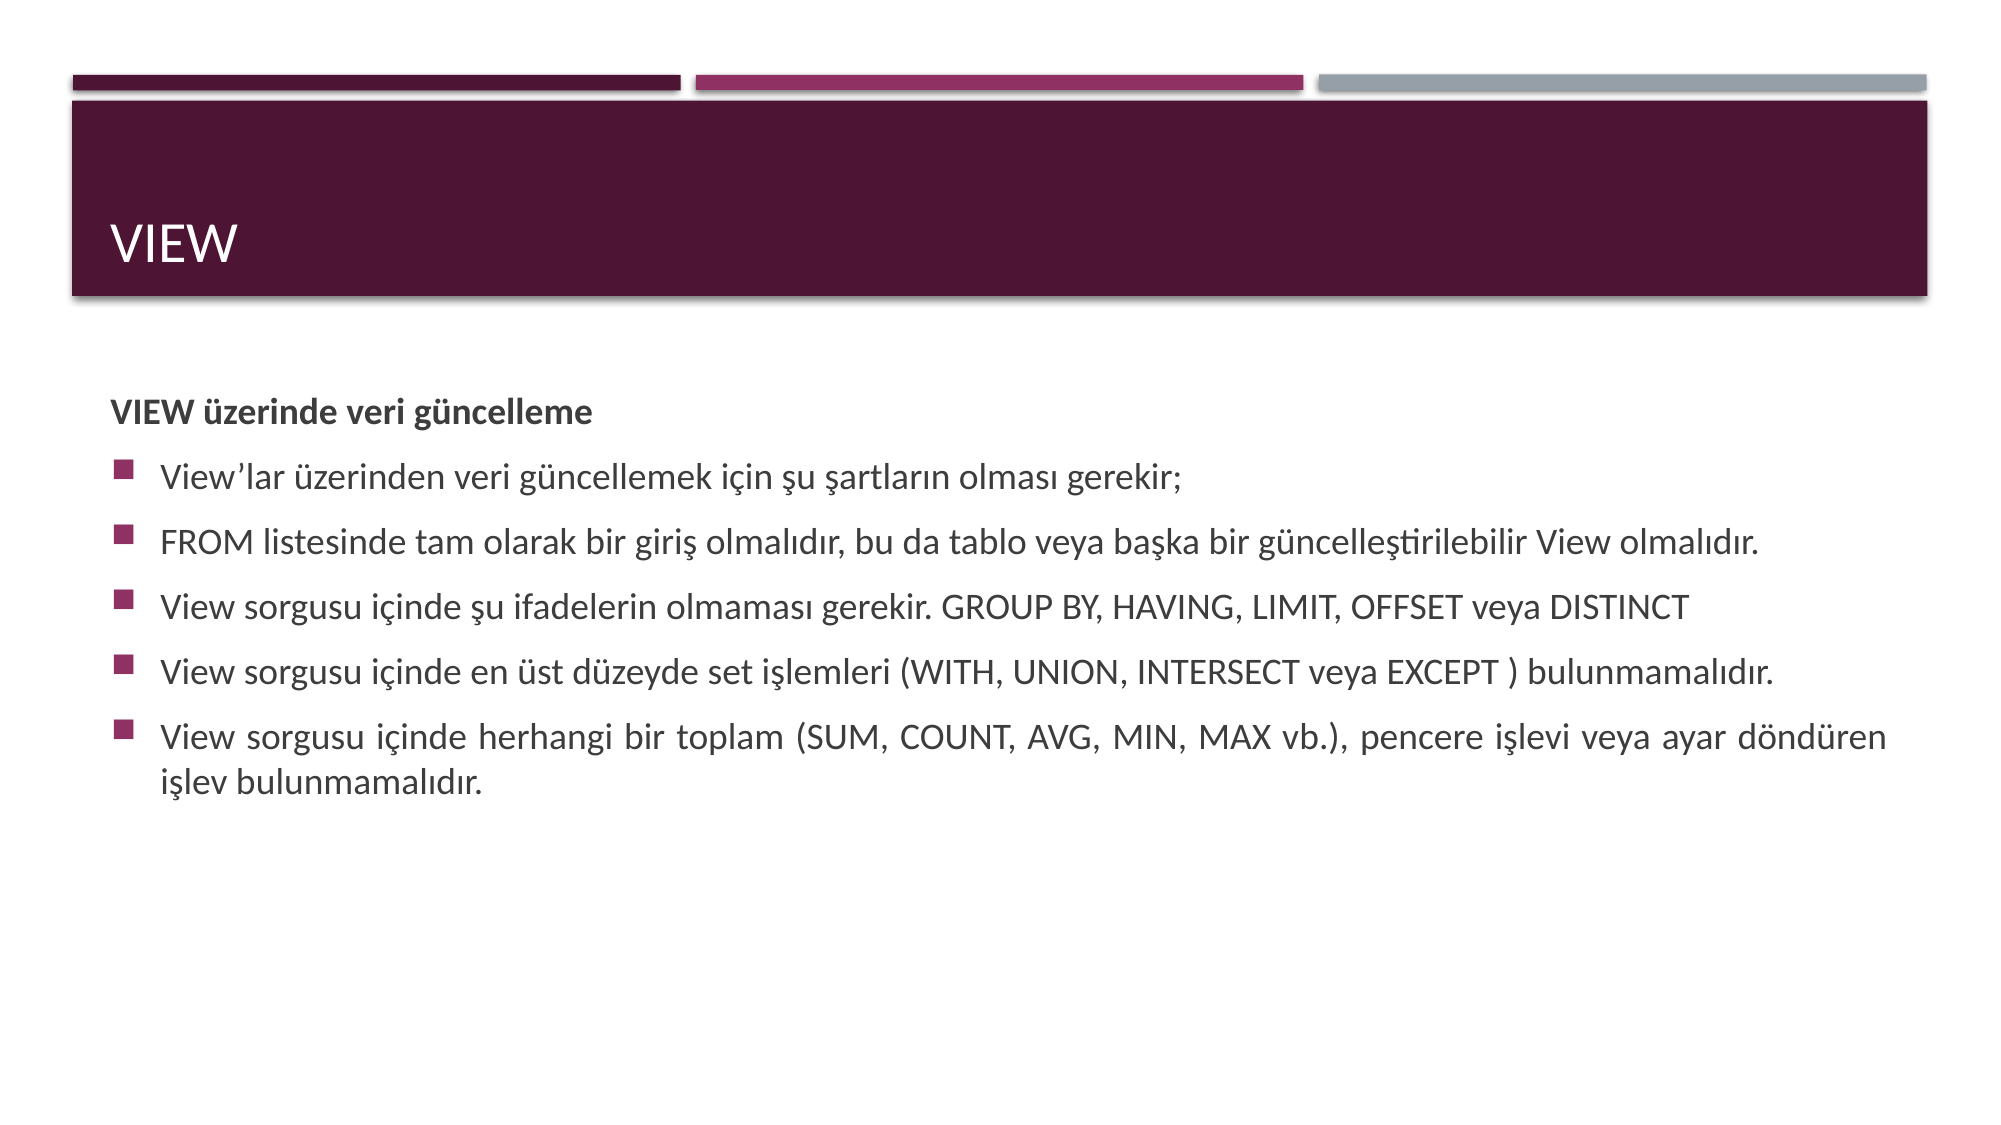

# VIEW
VIEW üzerinde veri güncelleme
View’lar üzerinden veri güncellemek için şu şartların olması gerekir;
FROM listesinde tam olarak bir giriş olmalıdır, bu da tablo veya başka bir güncelleştirilebilir View olmalıdır.
View sorgusu içinde şu ifadelerin olmaması gerekir. GROUP BY, HAVING, LIMIT, OFFSET veya DISTINCT
View sorgusu içinde en üst düzeyde set işlemleri (WITH, UNION, INTERSECT veya EXCEPT ) bulunmamalıdır.
View sorgusu içinde herhangi bir toplam (SUM, COUNT, AVG, MIN, MAX vb.), pencere işlevi veya ayar döndüren işlev bulunmamalıdır.